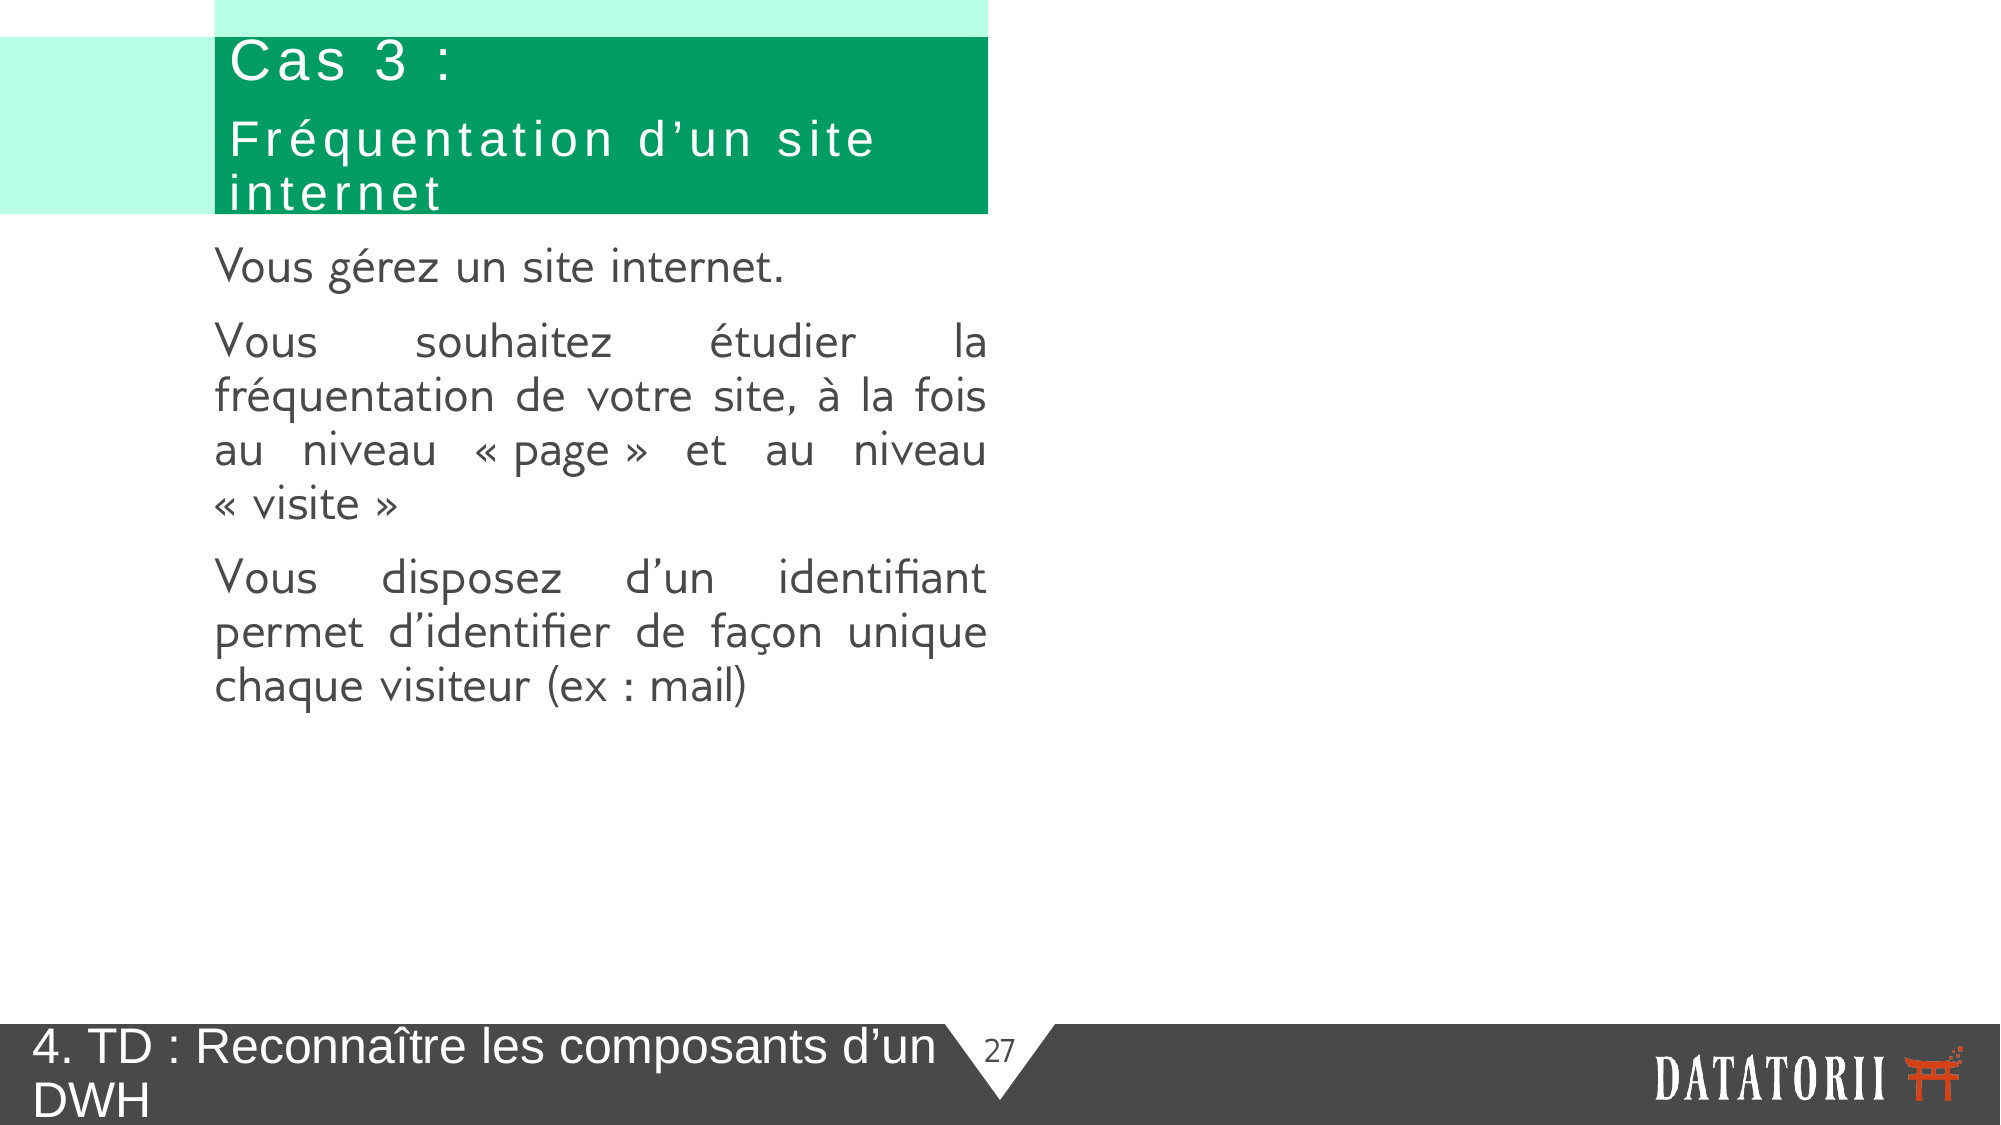

Cas 3 :
Fréquentation d’un site internet
Vous gérez un site internet.
Vous souhaitez étudier la fréquentation de votre site, à la fois au niveau « page » et au niveau « visite »
Vous disposez d’un identifiant permet d’identifier de façon unique chaque visiteur (ex : mail)
4. TD : Reconnaître les composants d’un DWH